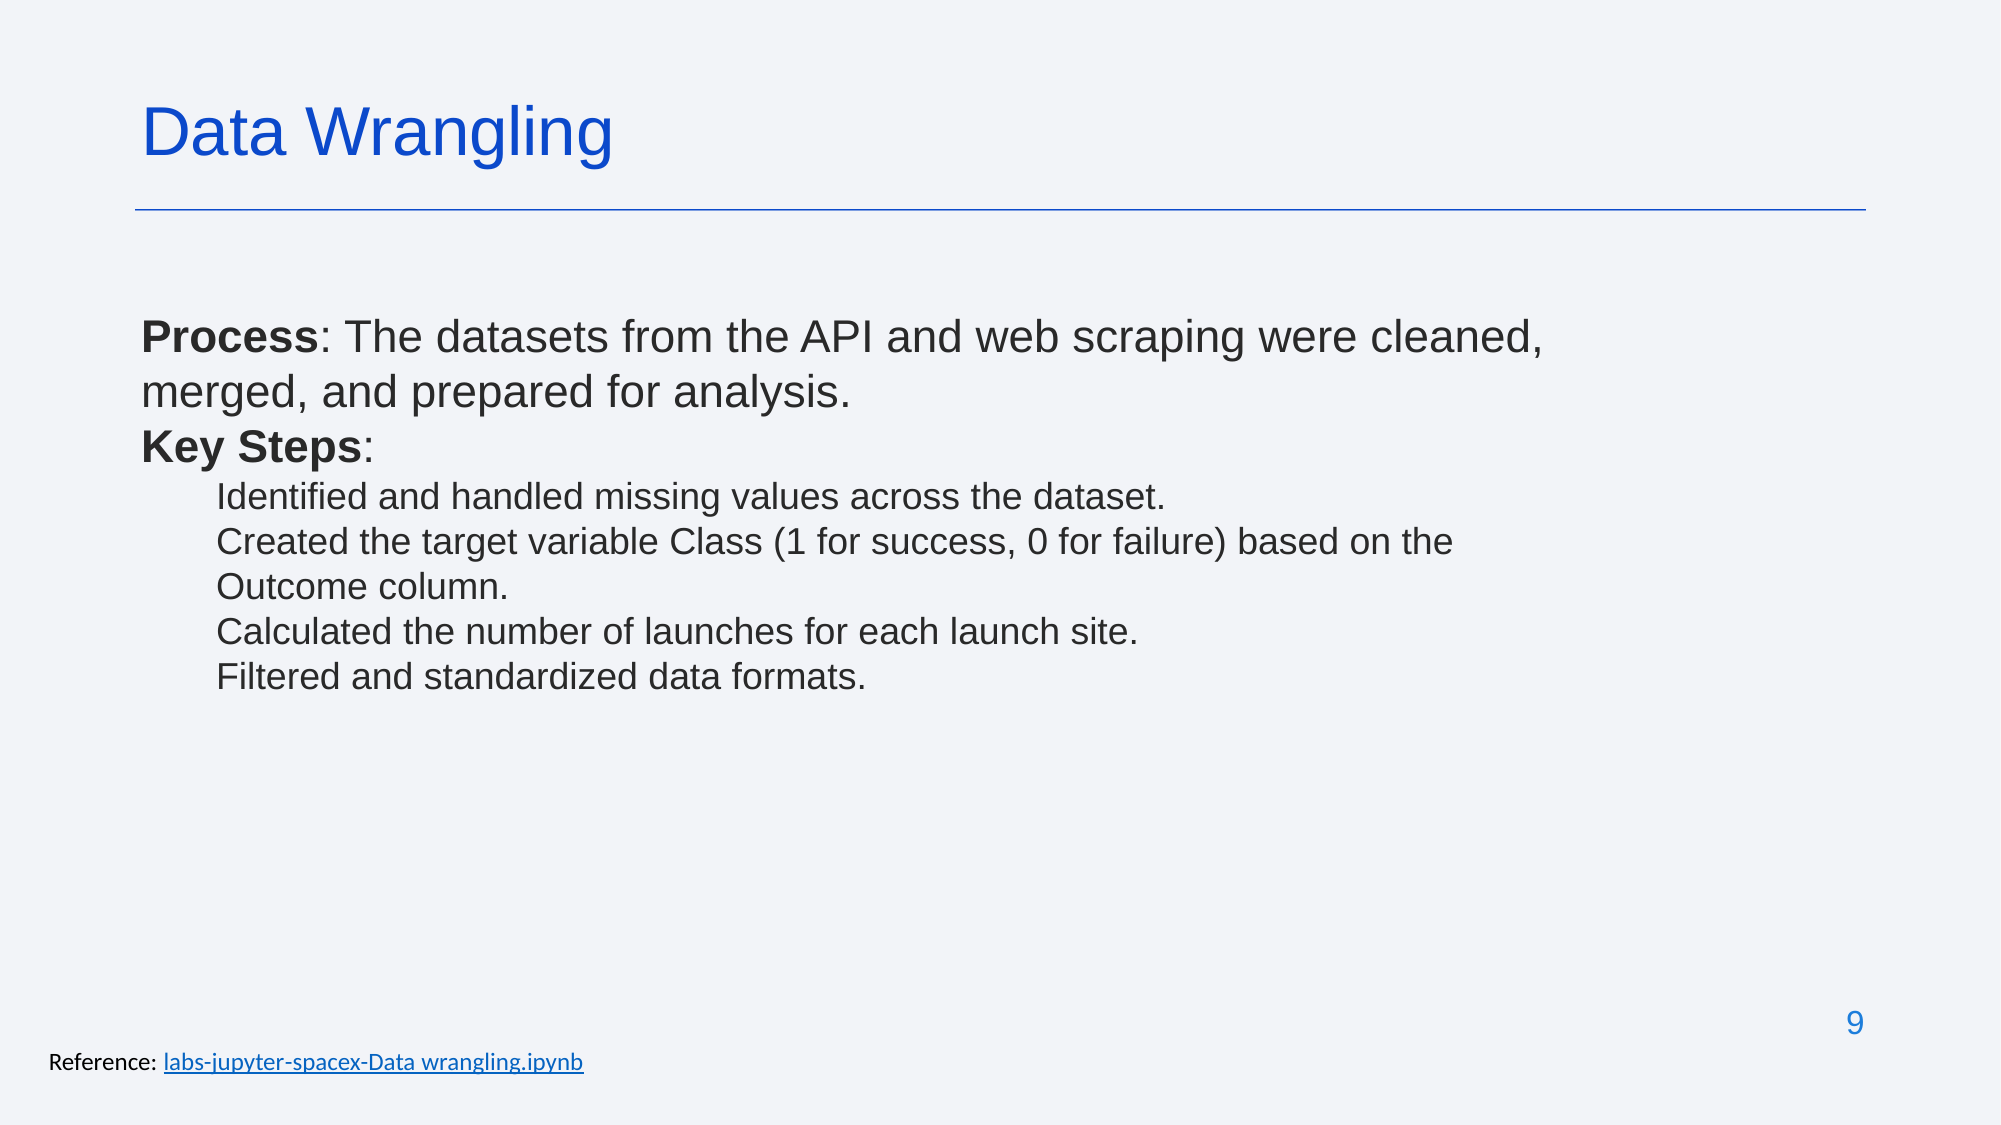

Data Wrangling
Process: The datasets from the API and web scraping were cleaned, merged, and prepared for analysis.
Key Steps:
Identified and handled missing values across the dataset.
Created the target variable Class (1 for success, 0 for failure) based on the Outcome column.
Calculated the number of launches for each launch site.
Filtered and standardized data formats.

9
Reference: labs-jupyter-spacex-Data wrangling.ipynb